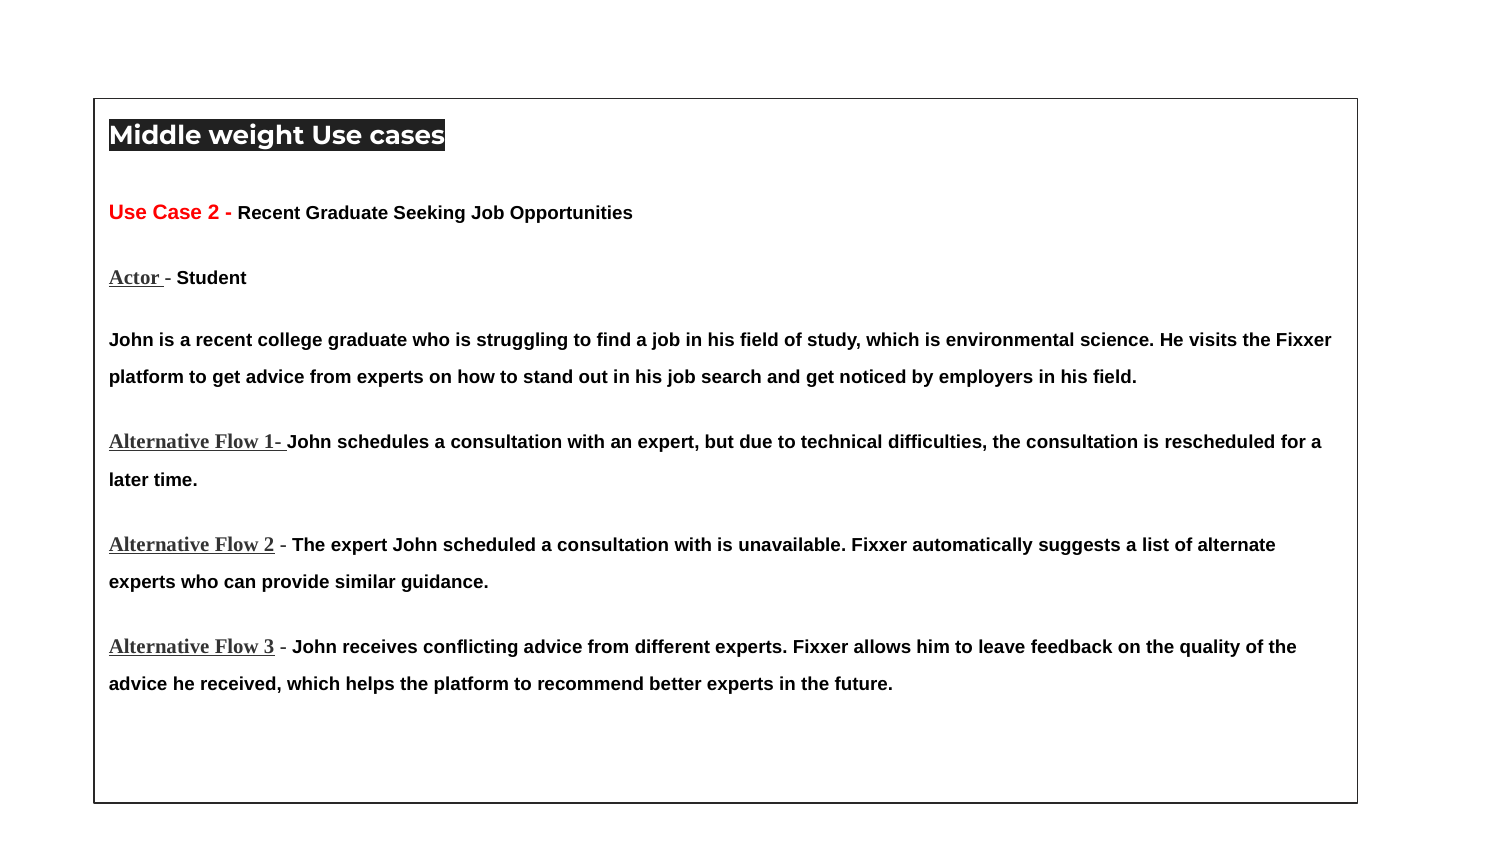

Middle weight Use cases
Use Case 2 - Recent Graduate Seeking Job Opportunities
Actor - Student
John is a recent college graduate who is struggling to find a job in his field of study, which is environmental science. He visits the Fixxer platform to get advice from experts on how to stand out in his job search and get noticed by employers in his field.
Alternative Flow 1- John schedules a consultation with an expert, but due to technical difficulties, the consultation is rescheduled for a later time.
Alternative Flow 2 - The expert John scheduled a consultation with is unavailable. Fixxer automatically suggests a list of alternate experts who can provide similar guidance.
Alternative Flow 3 - John receives conflicting advice from different experts. Fixxer allows him to leave feedback on the quality of the advice he received, which helps the platform to recommend better experts in the future.